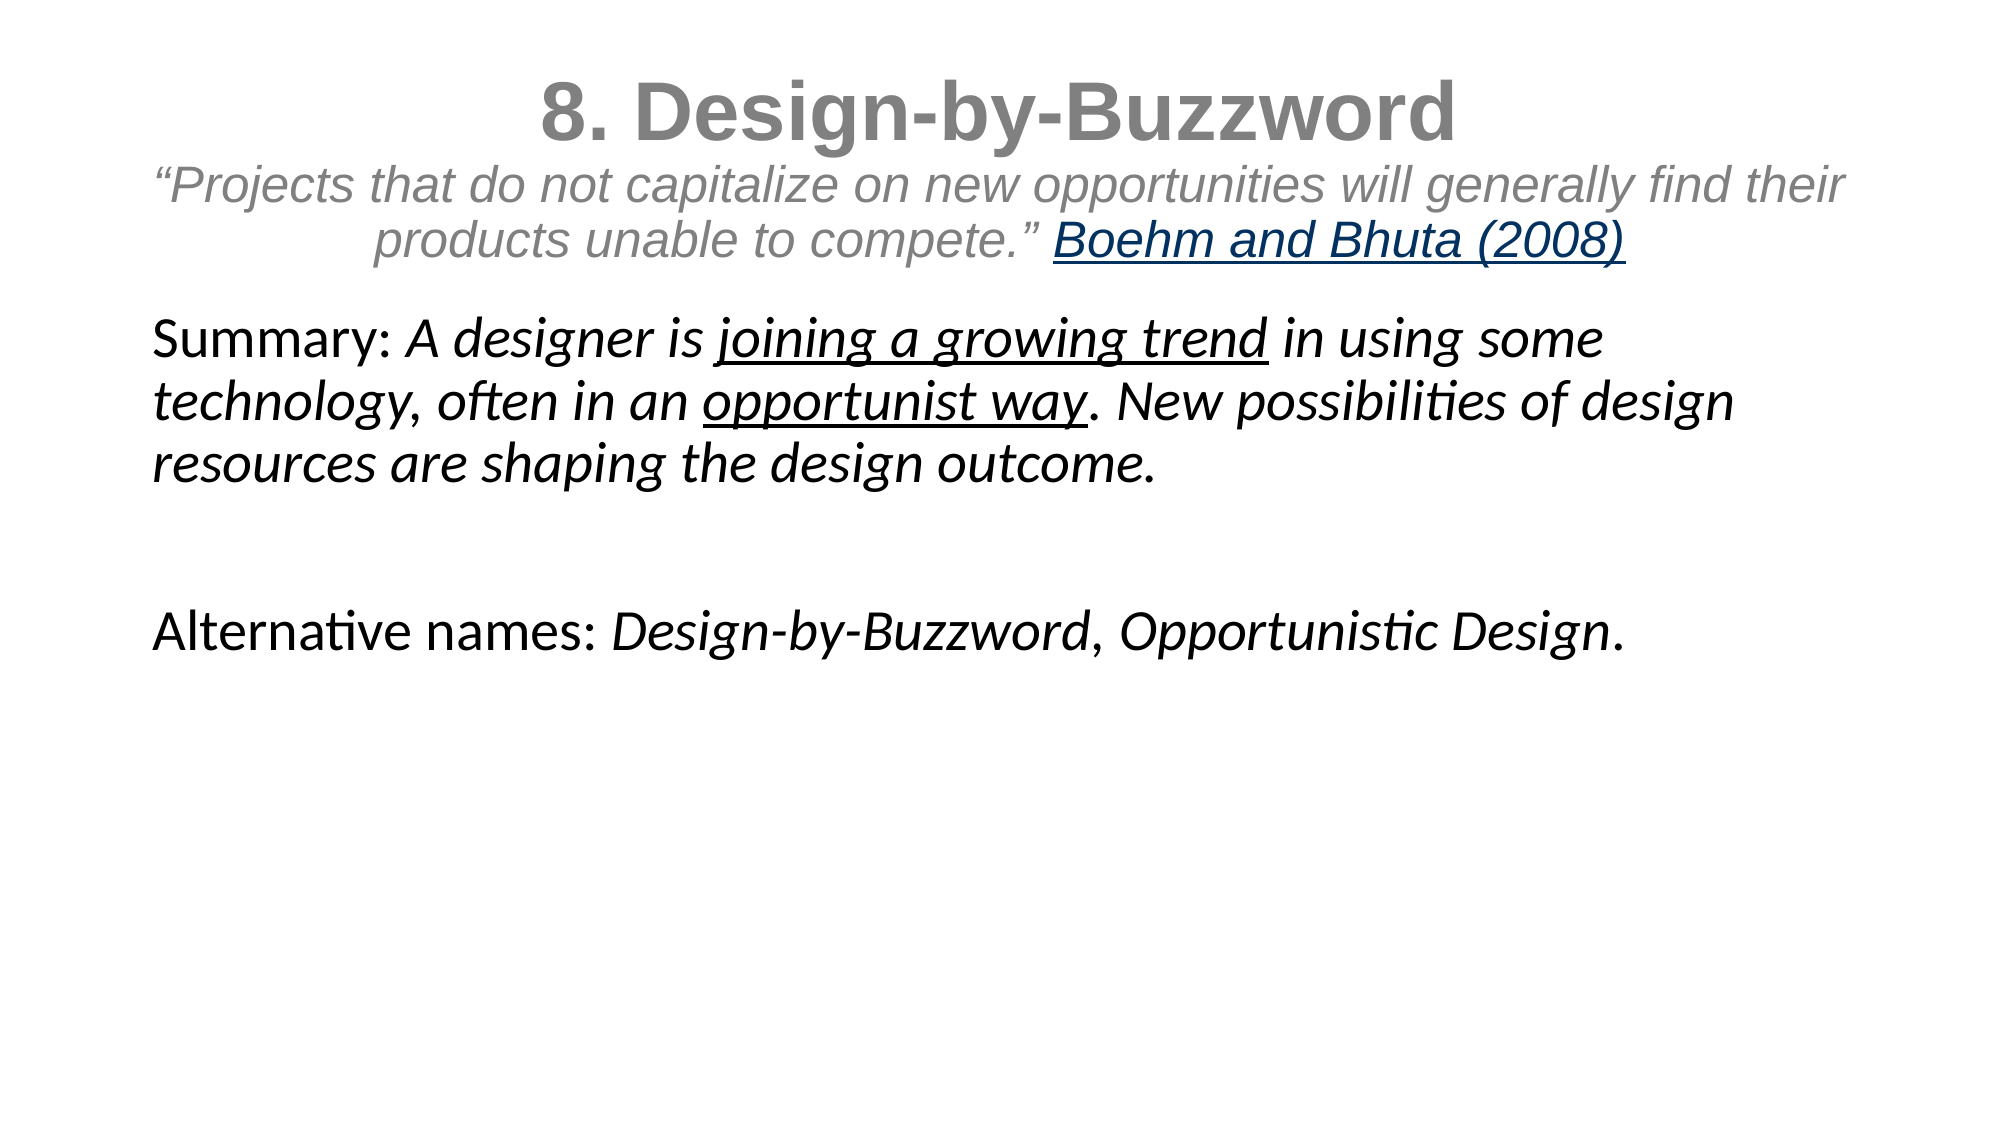

# 8. Design-by-Buzzword “Projects that do not capitalize on new opportunities will generally find their products unable to compete.” Boehm and Bhuta (2008)
Summary: A designer is joining a growing trend in using some technology, often in an opportunist way. New possibilities of design resources are shaping the design outcome.

Alternative names: Design-by-Buzzword, Opportunistic Design.